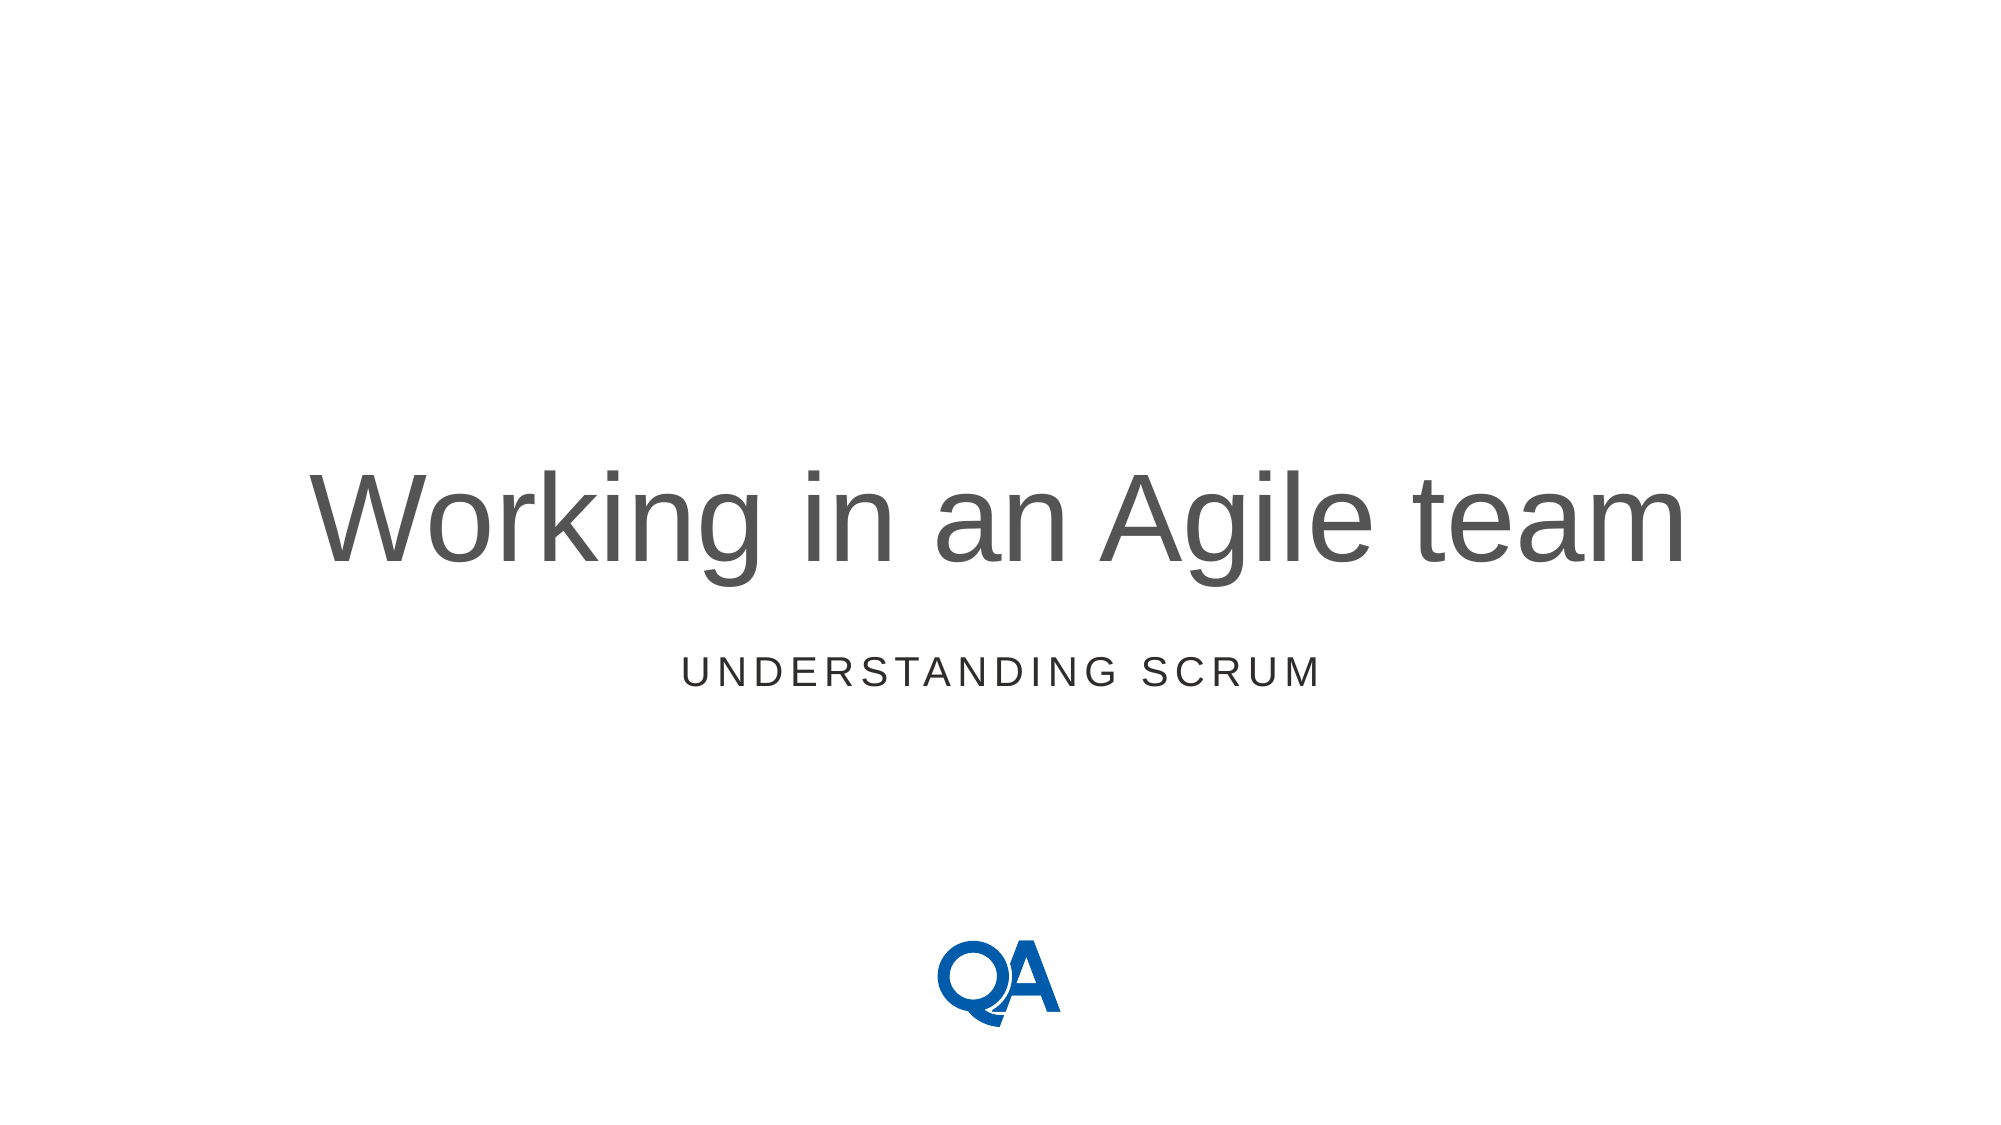

# Working in an Agile team
Understanding Scrum